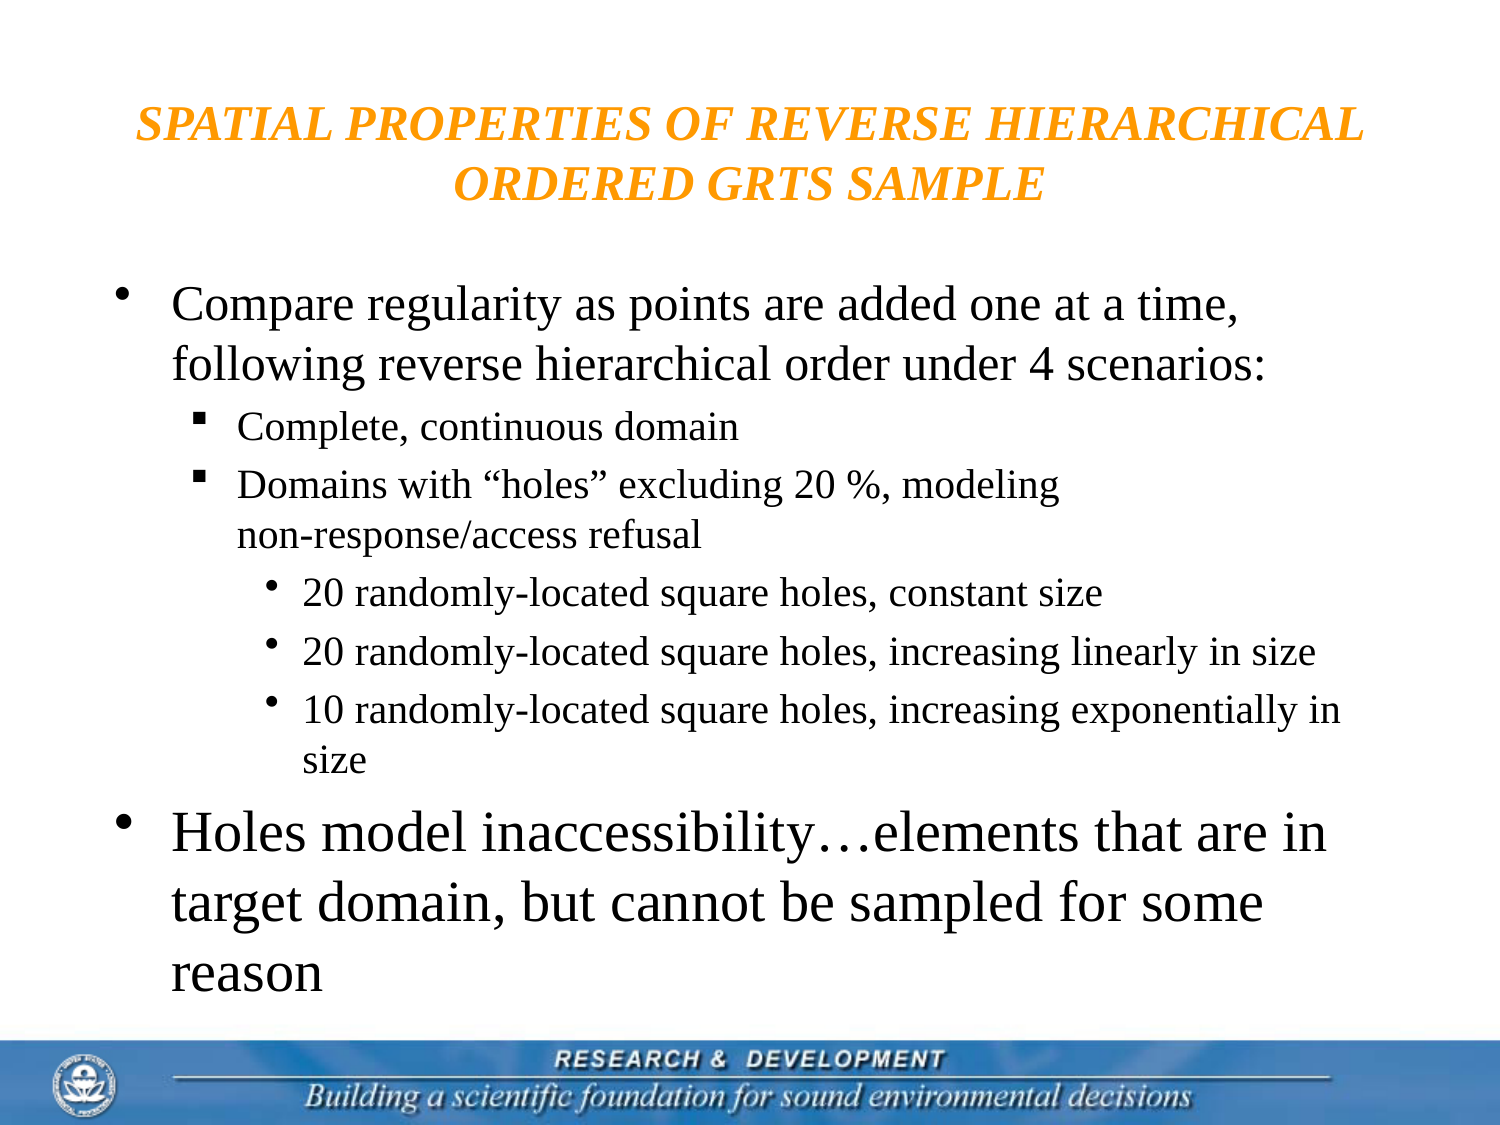

# SPATIAL PROPERTIES OF REVERSE HIERARCHICAL ORDERED GRTS SAMPLE
Compare regularity as points are added one at a time, following reverse hierarchical order under 4 scenarios:
Complete, continuous domain
Domains with “holes” excluding 20 %, modeling non-response/access refusal
20 randomly-located square holes, constant size
20 randomly-located square holes, increasing linearly in size
10 randomly-located square holes, increasing exponentially in size
Holes model inaccessibility…elements that are in target domain, but cannot be sampled for some reason